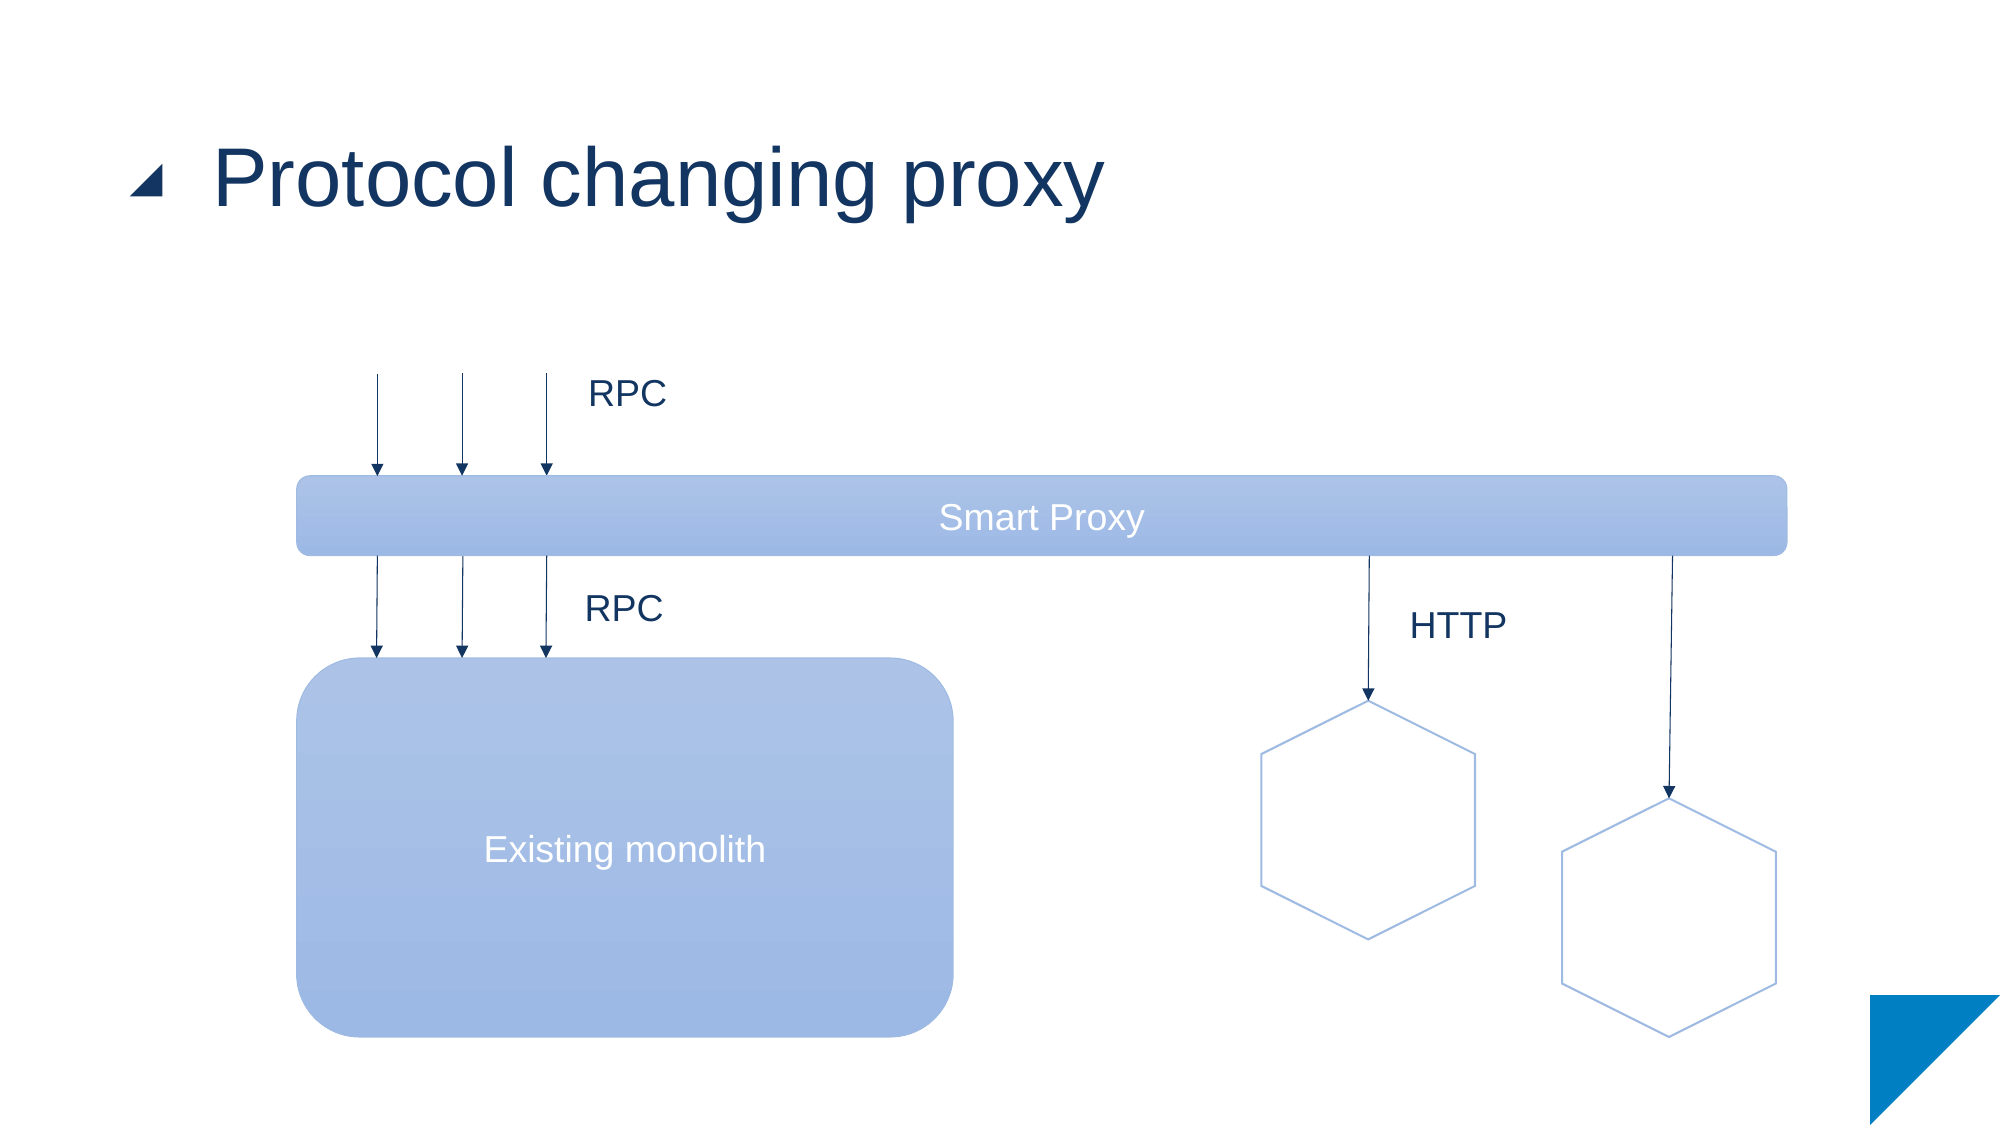

# Protocol changing proxy
RPC
Smart Proxy
RPC
HTTP
Existing monolith